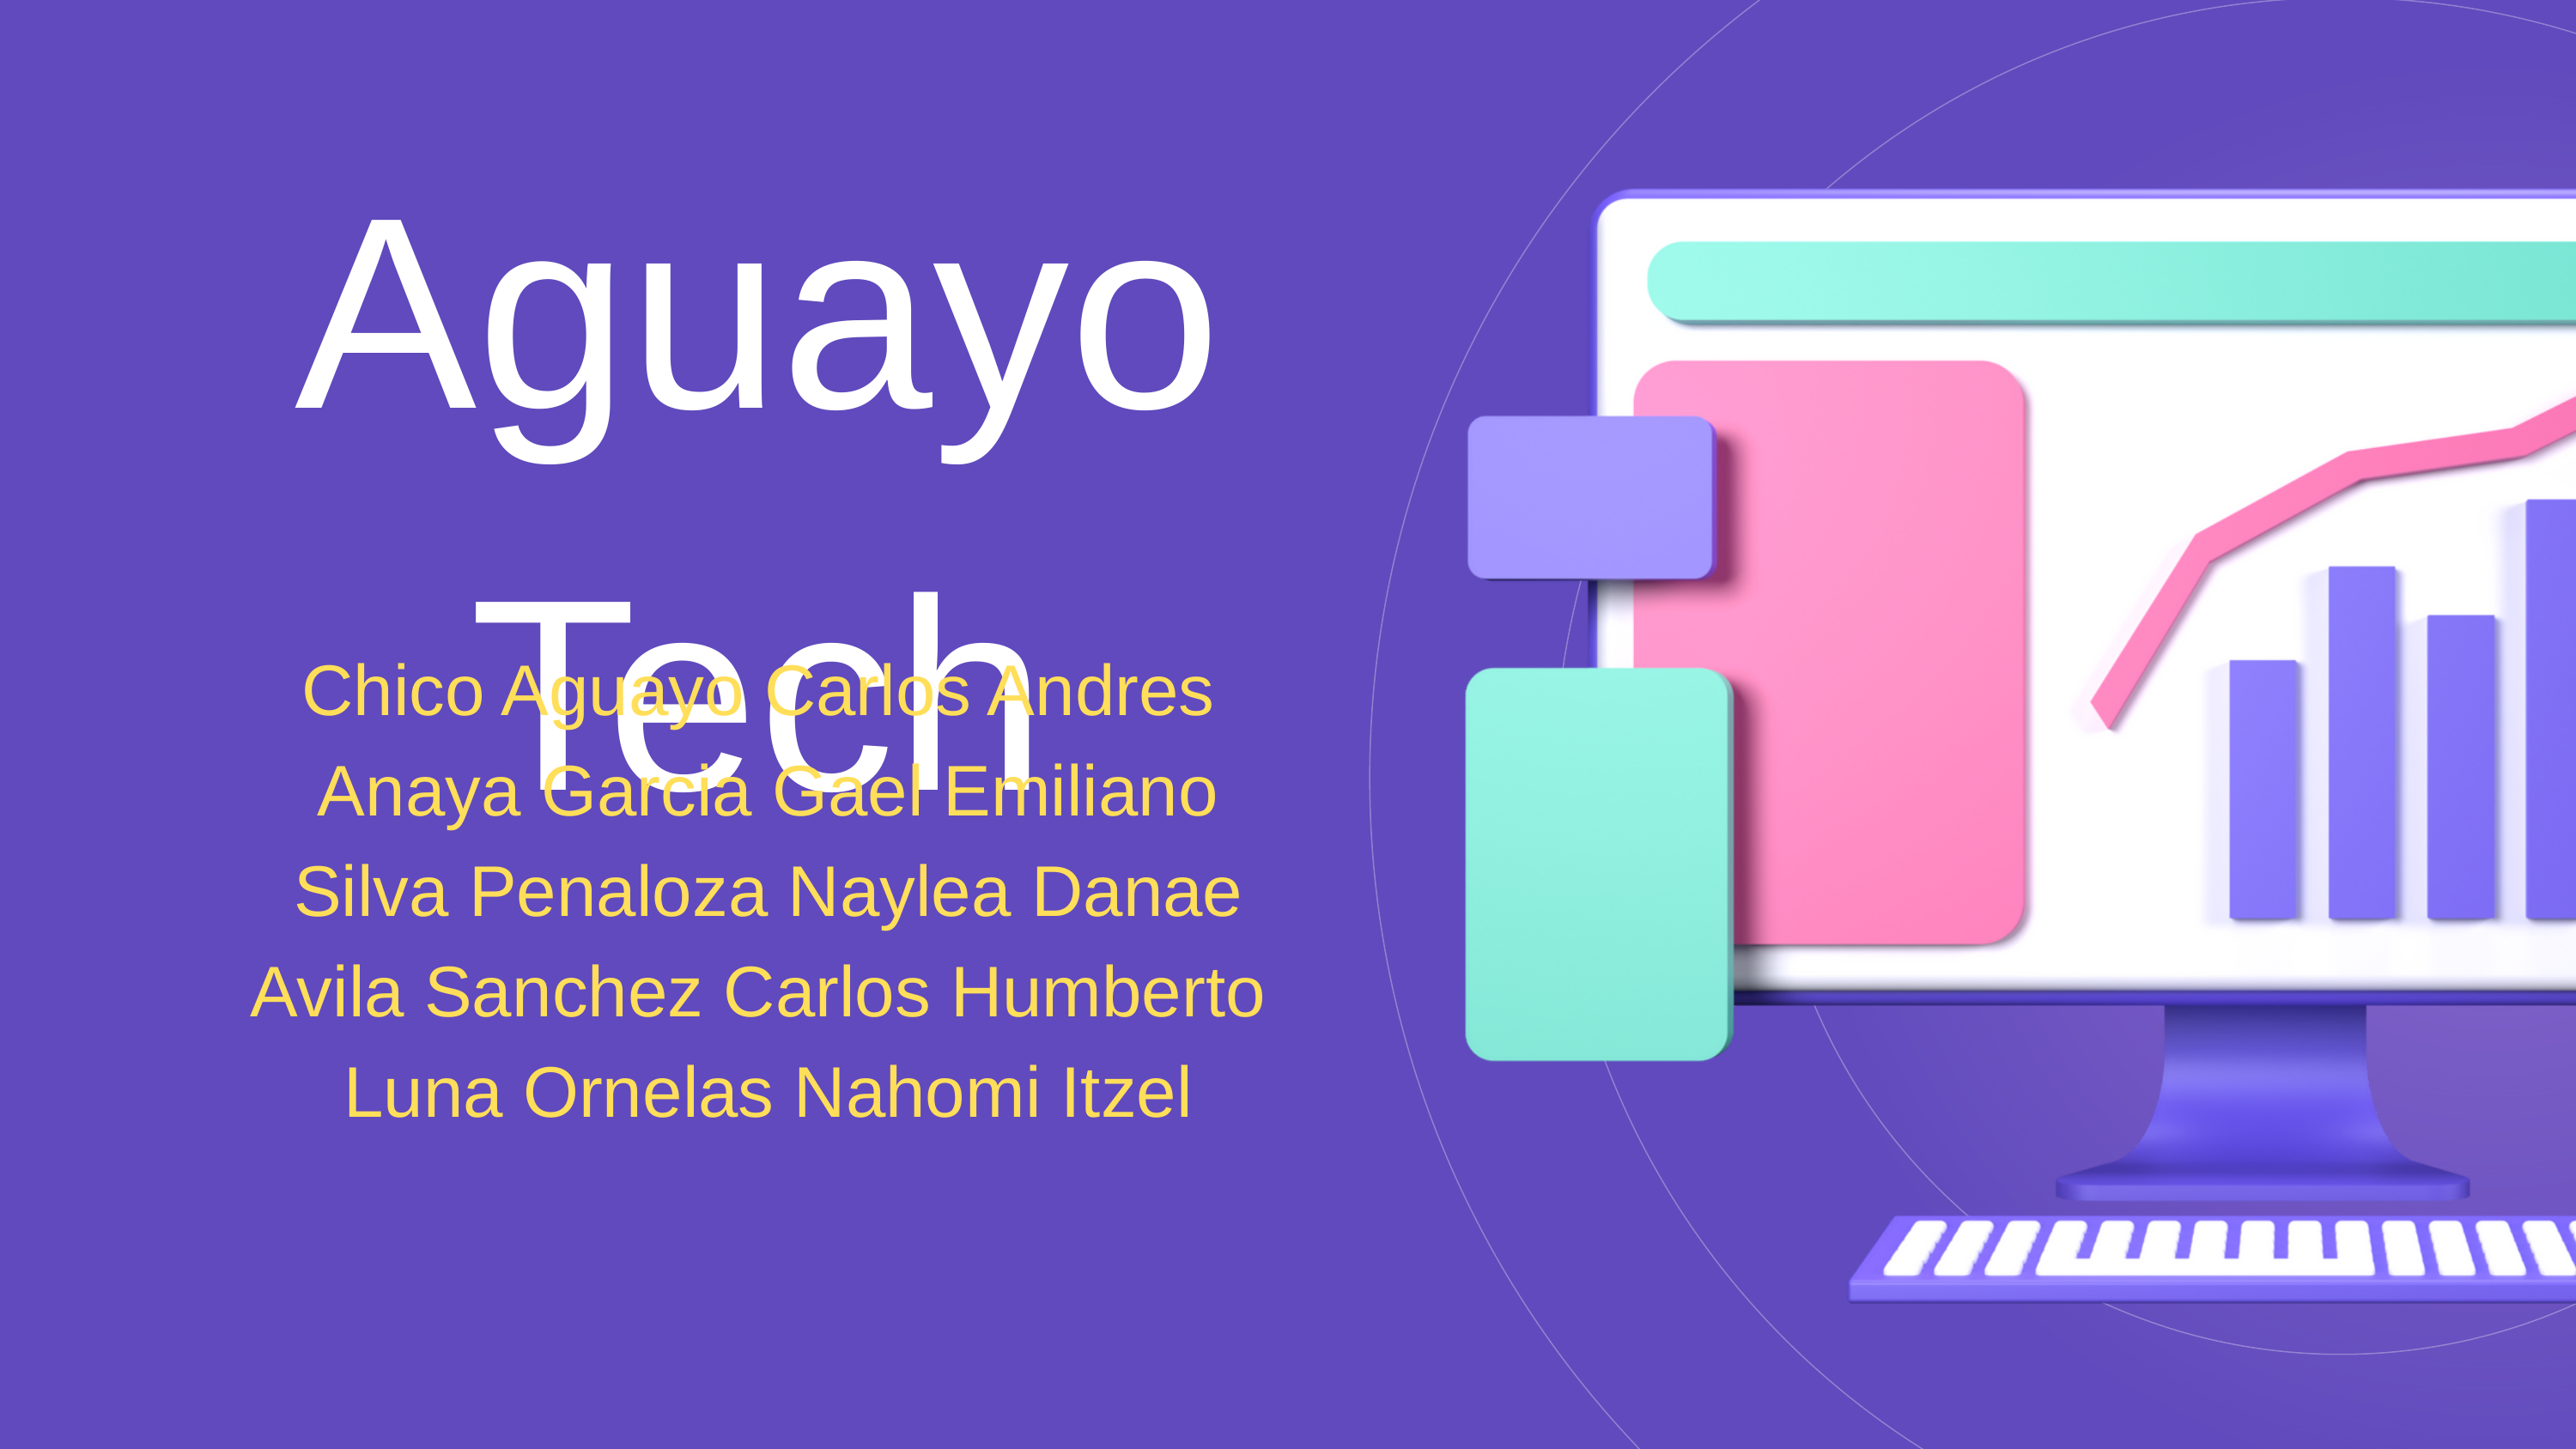

Aguayo Tech

Chico Aguayo Carlos Andres
 Anaya Garcia Gael Emiliano
 Silva Penaloza Naylea Danae
Avila Sanchez Carlos Humberto
 Luna Ornelas Nahomi Itzel